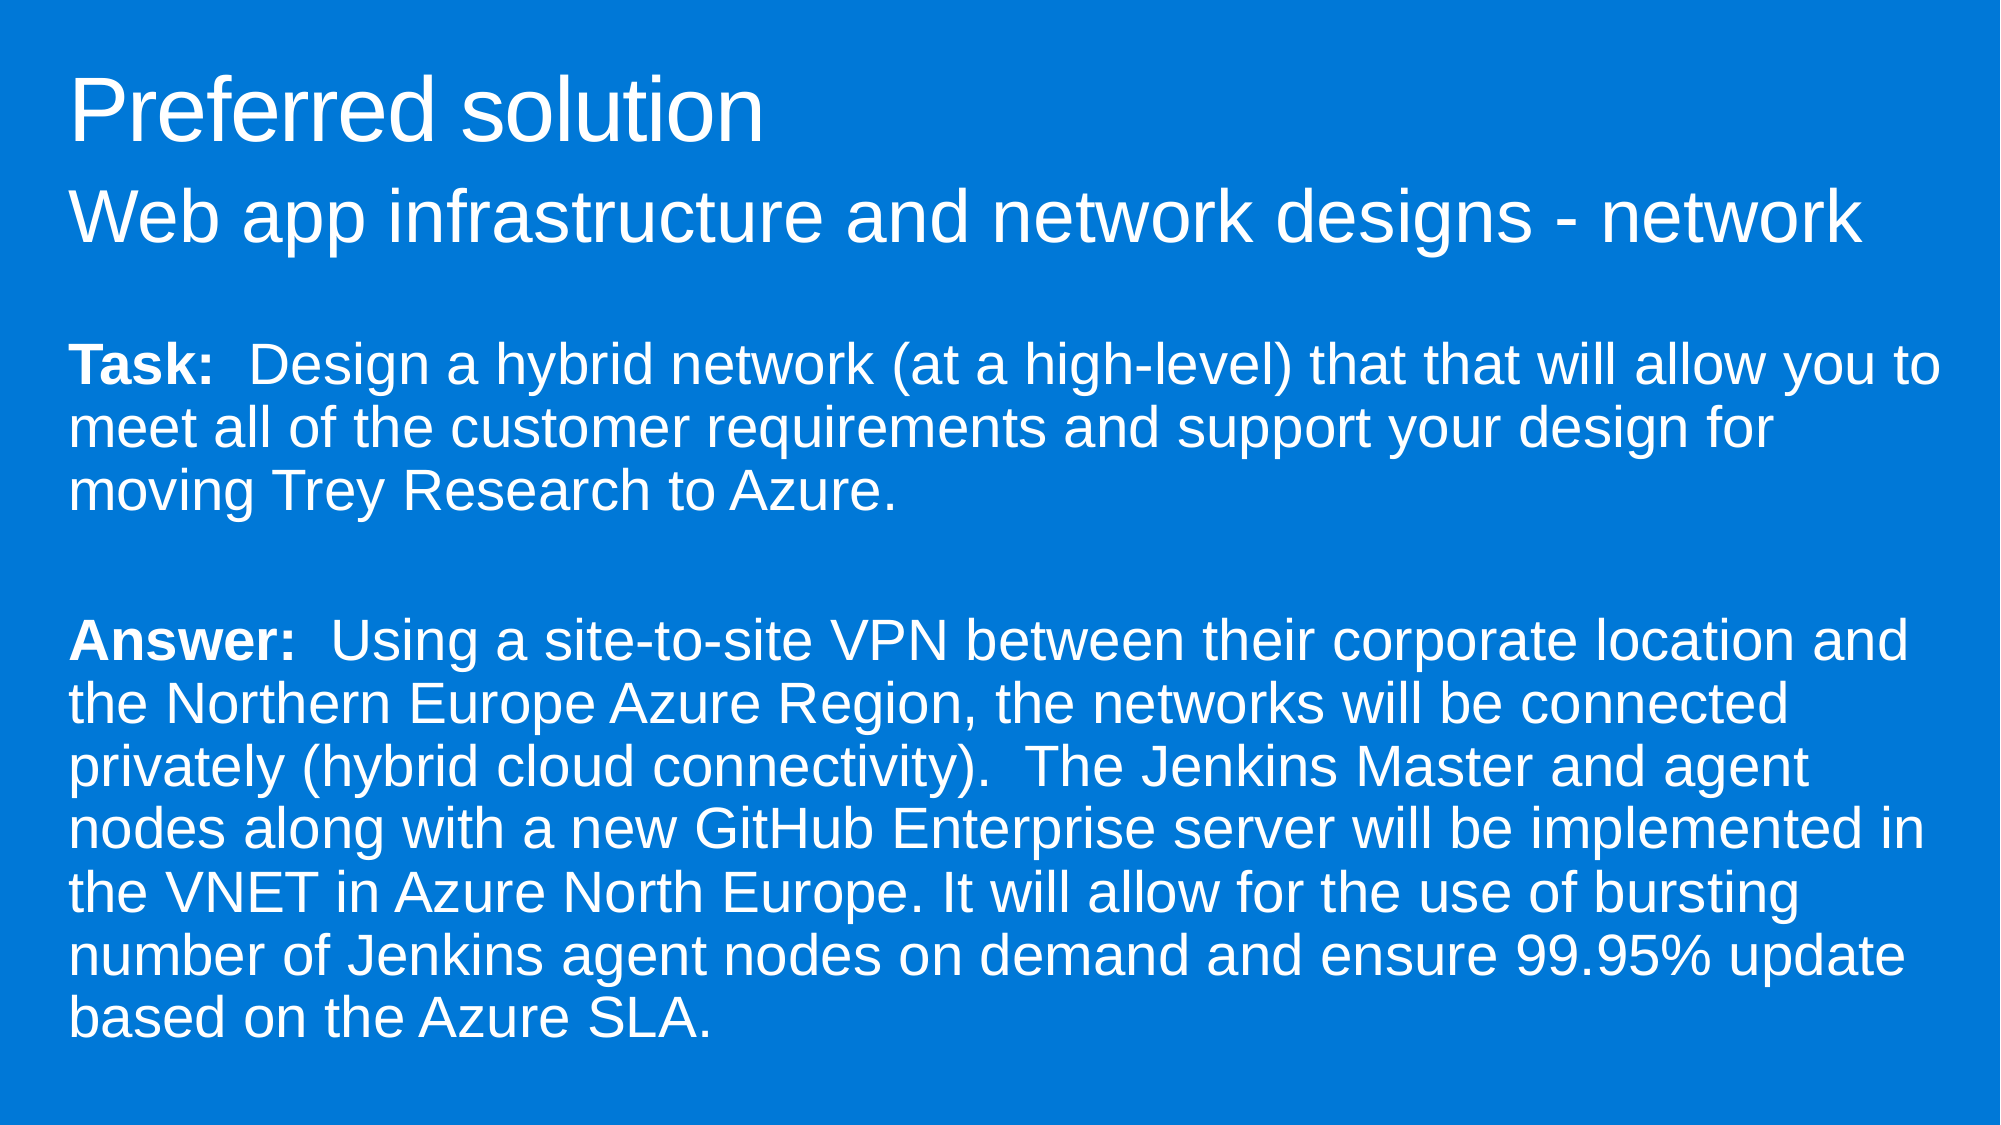

# Preferred solution
Web app infrastructure and network designs - network

Task:  Design a hybrid network (at a high-level) that that will allow you to meet all of the customer requirements and support your design for moving Trey Research to Azure.

Answer:  Using a site-to-site VPN between their corporate location and the Northern Europe Azure Region, the networks will be connected privately (hybrid cloud connectivity).  The Jenkins Master and agent nodes along with a new GitHub Enterprise server will be implemented in the VNET in Azure North Europe. It will allow for the use of bursting number of Jenkins agent nodes on demand and ensure 99.95% update based on the Azure SLA.